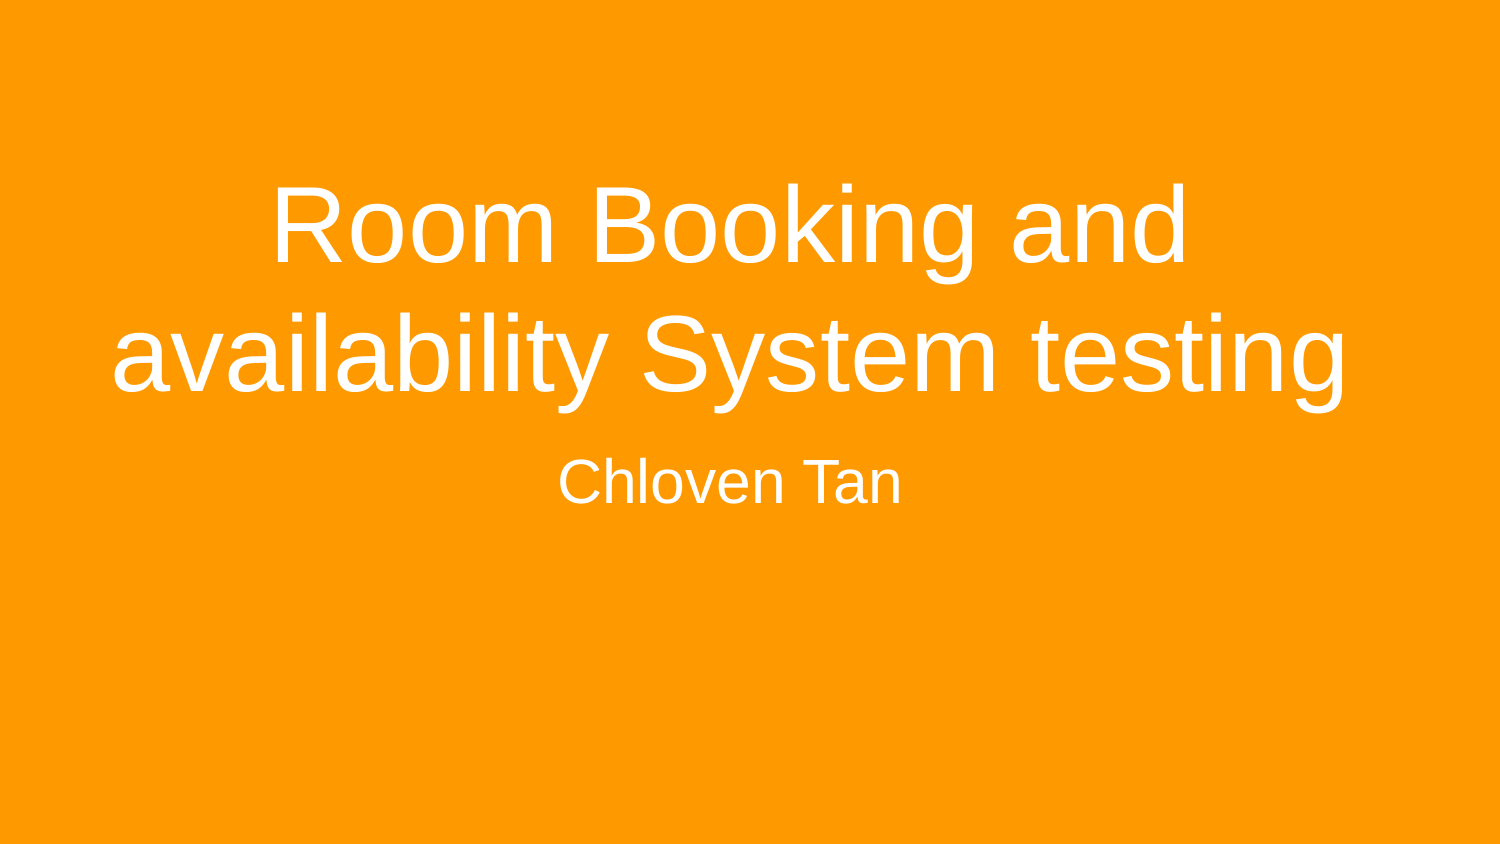

# Room Booking and availability System testing
Chloven Tan